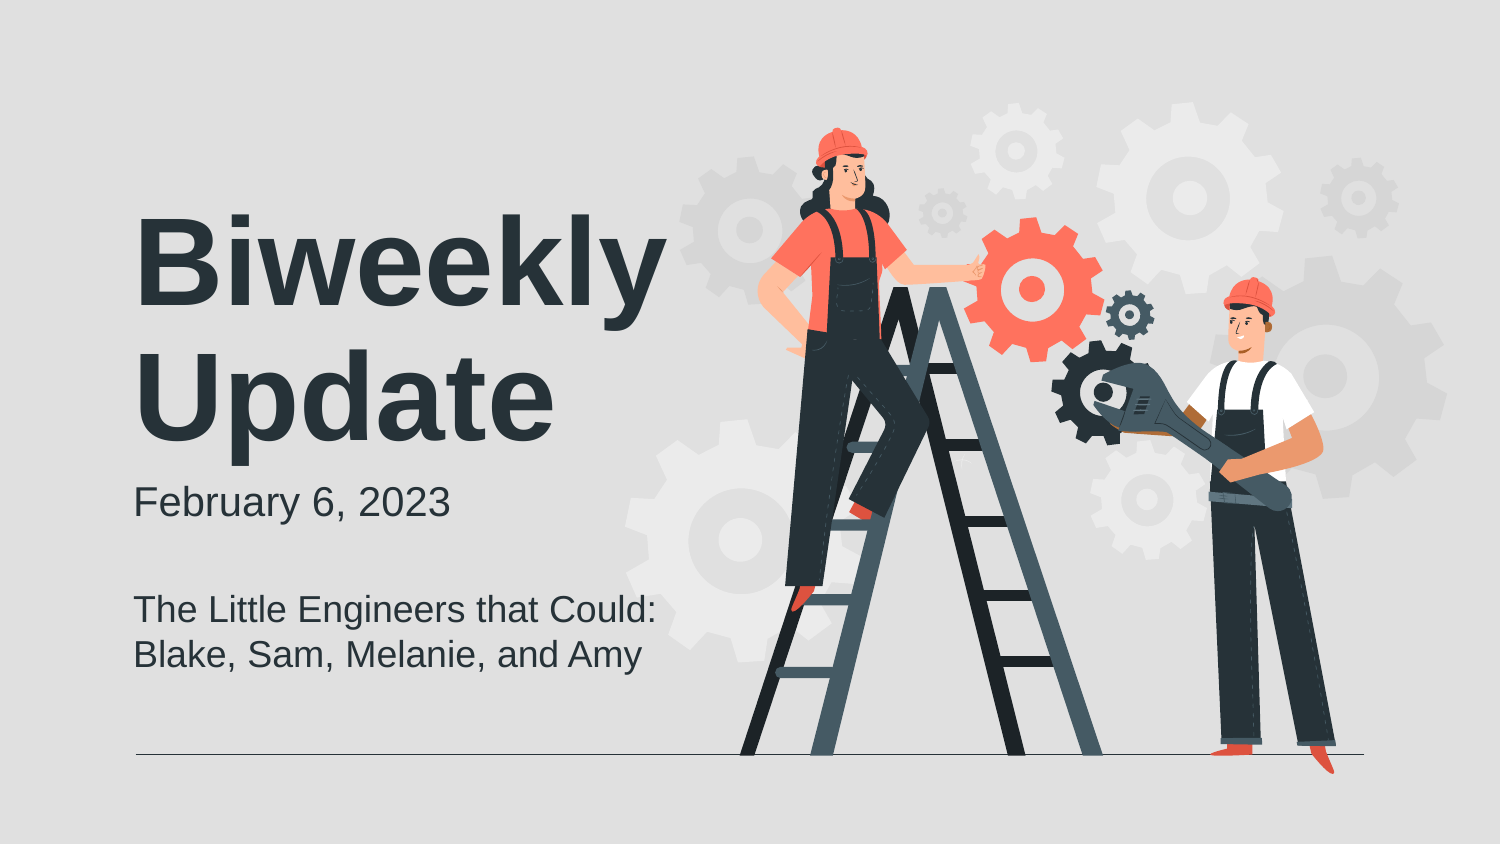

# Biweekly Update
February 6, 2023

The Little Engineers that Could: Blake, Sam, Melanie, and Amy